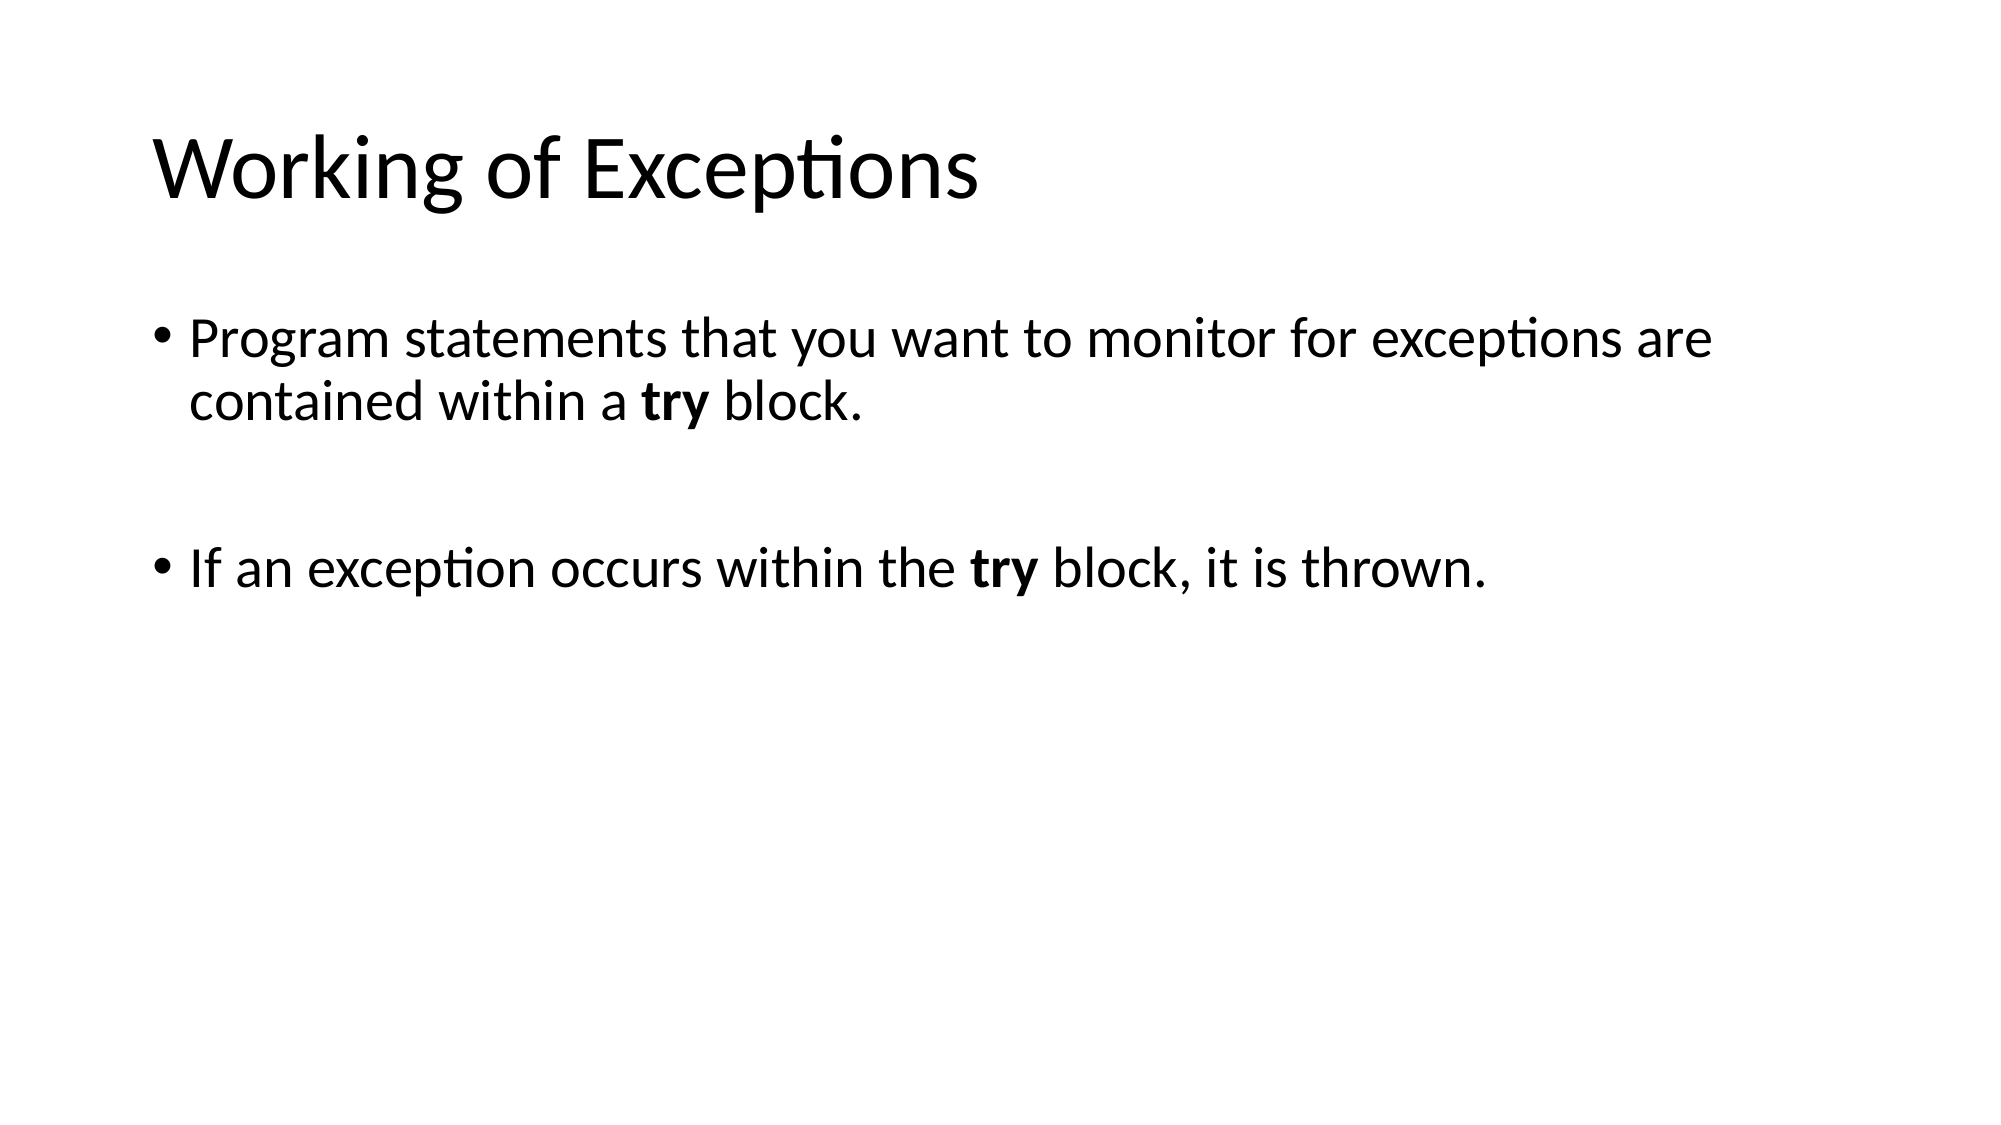

# Working of Exceptions
Program statements that you want to monitor for exceptions are contained within a try block.

If an exception occurs within the try block, it is thrown.